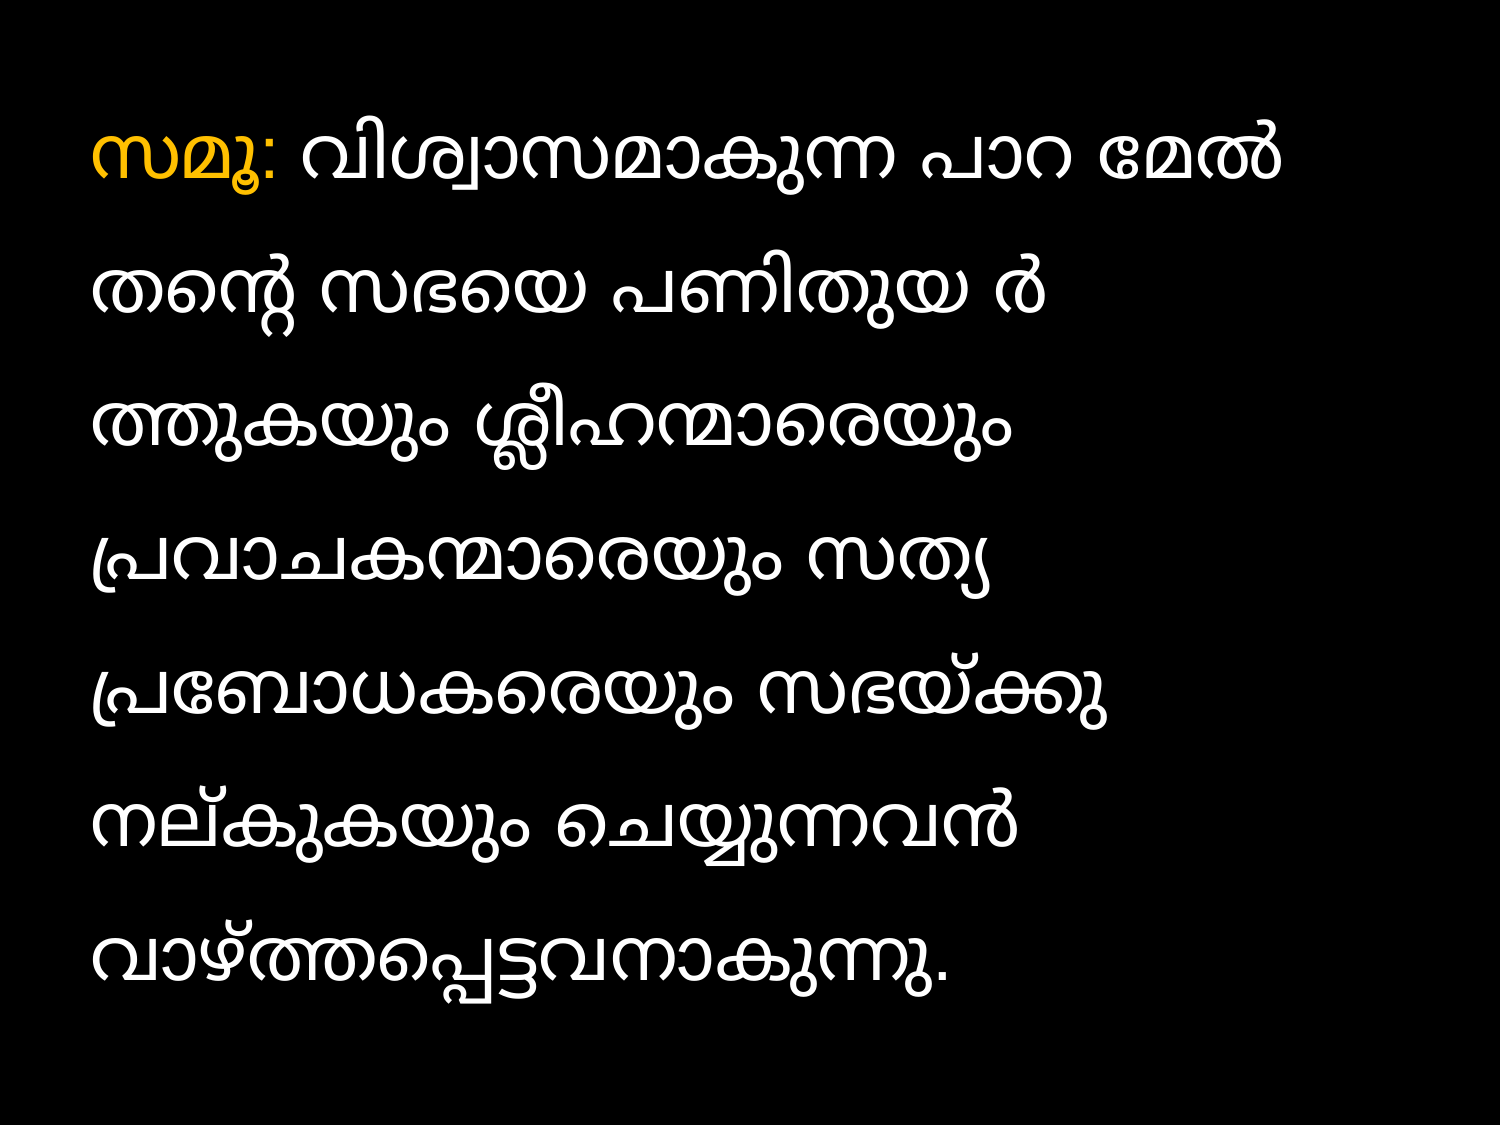

സമൂ: വിശ്വാസമാകുന്ന പാറ മേല്‍ തന്‍റെ സഭയെ പണിതുയ ര്‍ത്തുകയും ശ്ലീഹന്മാരെയും പ്രവാചകന്മാരെയും സത്യ പ്രബോധകരെയും സഭയ്ക്കു നല്കുകയും ചെയ്യുന്നവന്‍ വാഴ്ത്തപ്പെട്ടവനാകുന്നു.